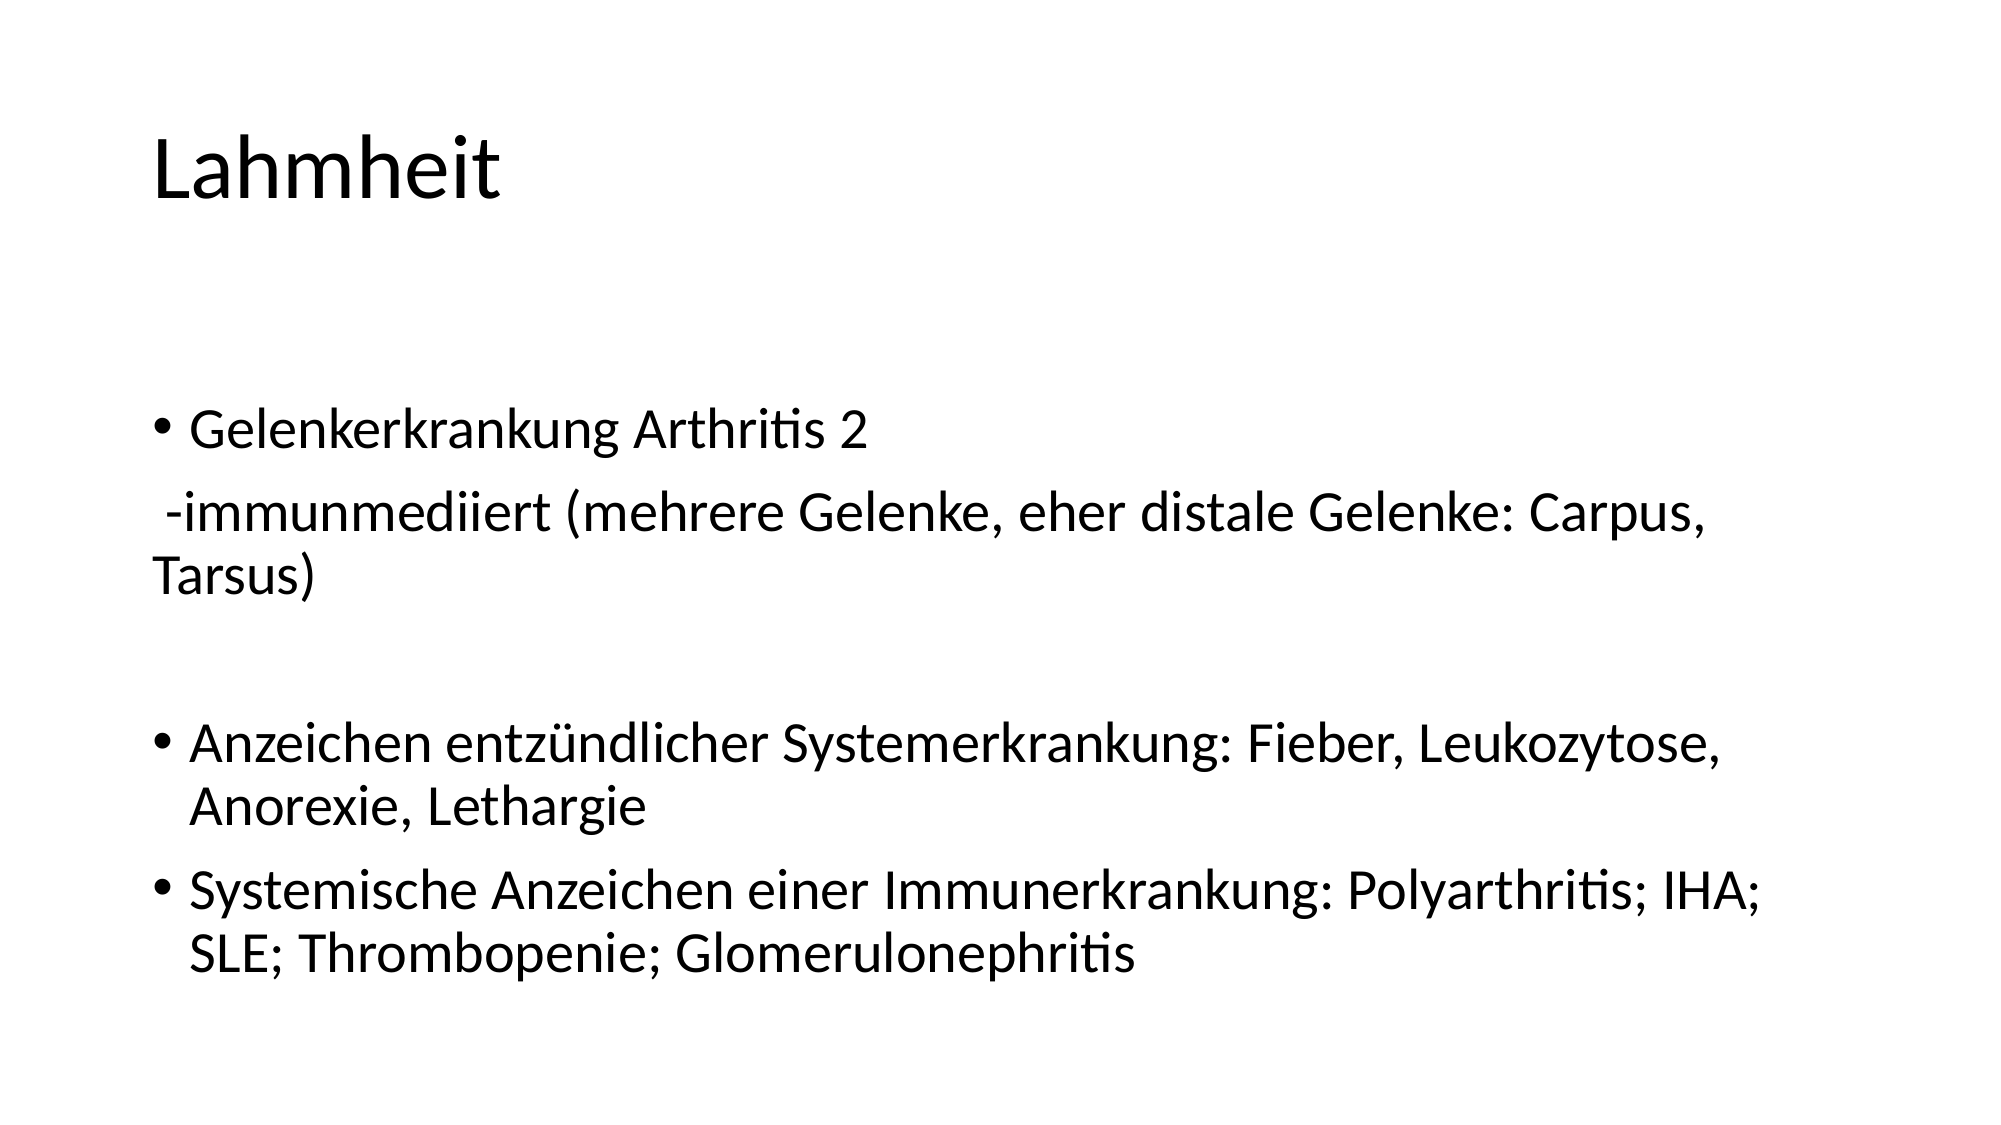

# Lahmheit

Gelenkerkrankung Arthritis 2
 -immunmediiert (mehrere Gelenke, eher distale Gelenke: Carpus, Tarsus)

Anzeichen entzündlicher Systemerkrankung: Fieber, Leukozytose, Anorexie, Lethargie
Systemische Anzeichen einer Immunerkrankung: Polyarthritis; IHA; SLE; Thrombopenie; Glomerulonephritis